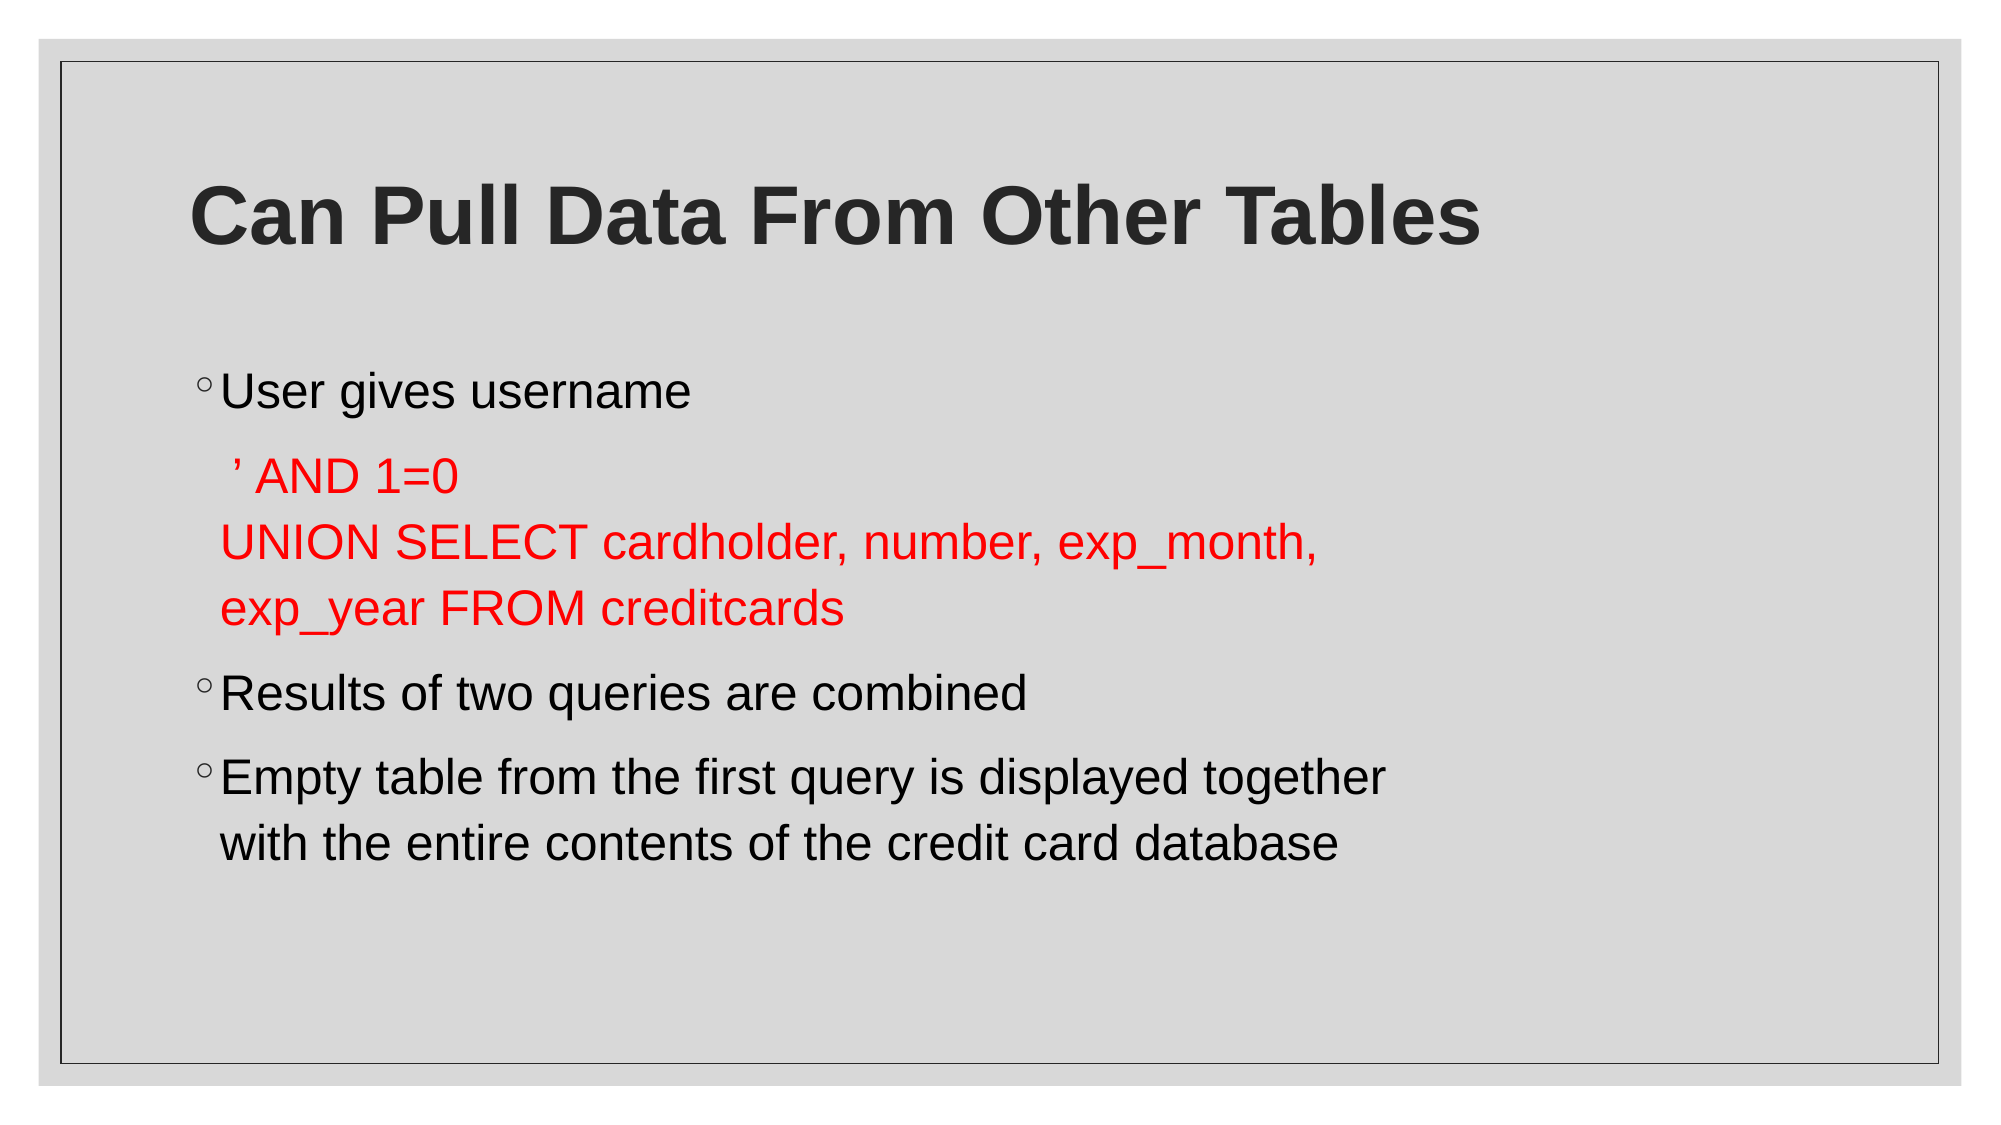

# Can Pull Data From Other Tables
User gives username
   ’ AND 1=0
UNION SELECT cardholder, number, exp_month, exp_year FROM creditcards
Results of two queries are combined
Empty table from the first query is displayed together with the entire contents of the credit card database